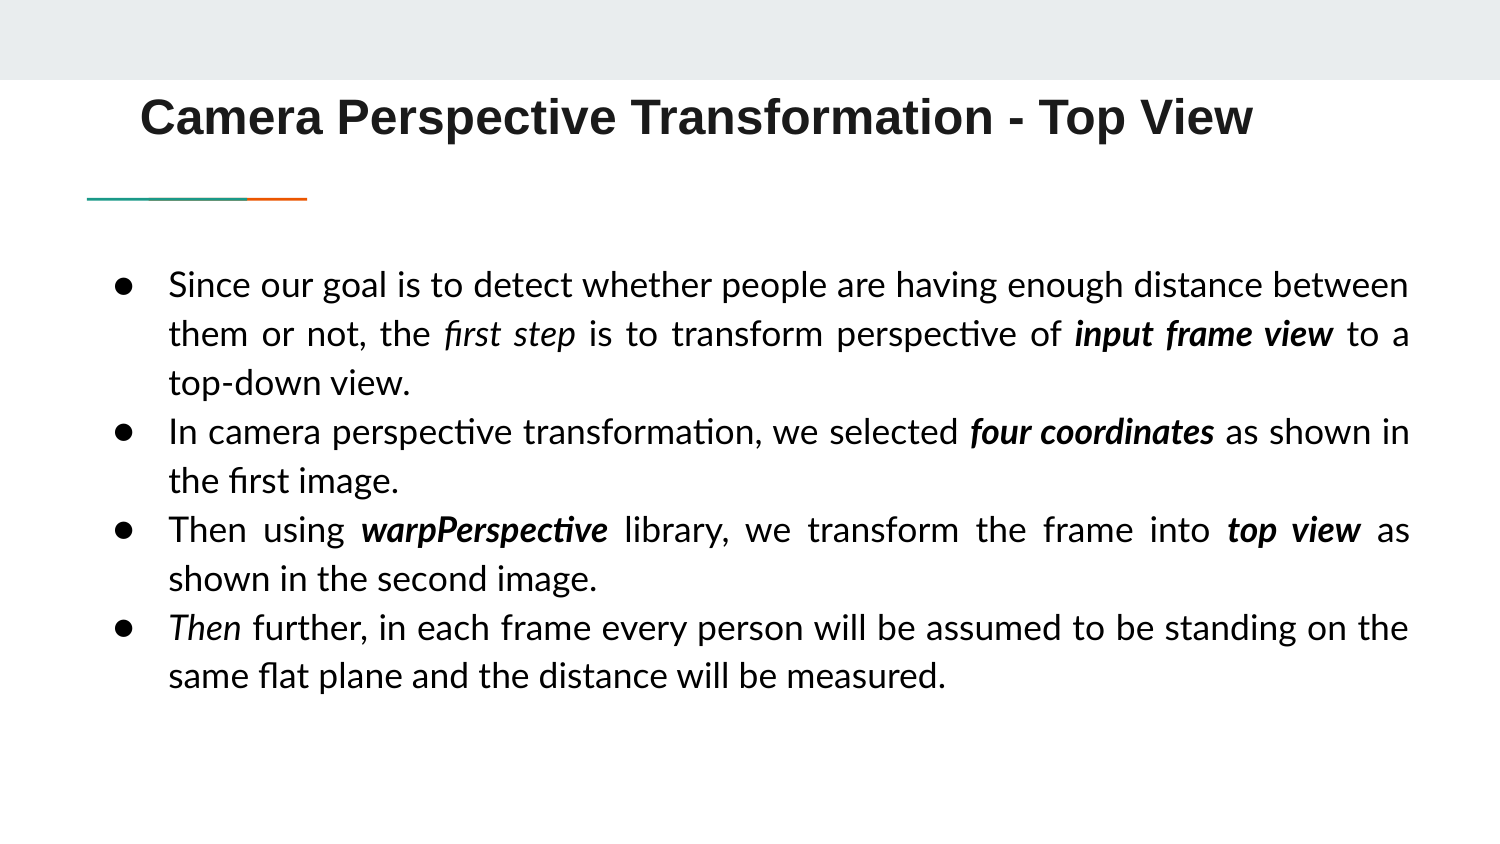

# Camera Perspective Transformation - Top View
Since our goal is to detect whether people are having enough distance between them or not, the first step is to transform perspective of input frame view to a top-down view.
In camera perspective transformation, we selected four coordinates as shown in the first image.
Then using warpPerspective library, we transform the frame into top view as shown in the second image.
Then further, in each frame every person will be assumed to be standing on the same flat plane and the distance will be measured.